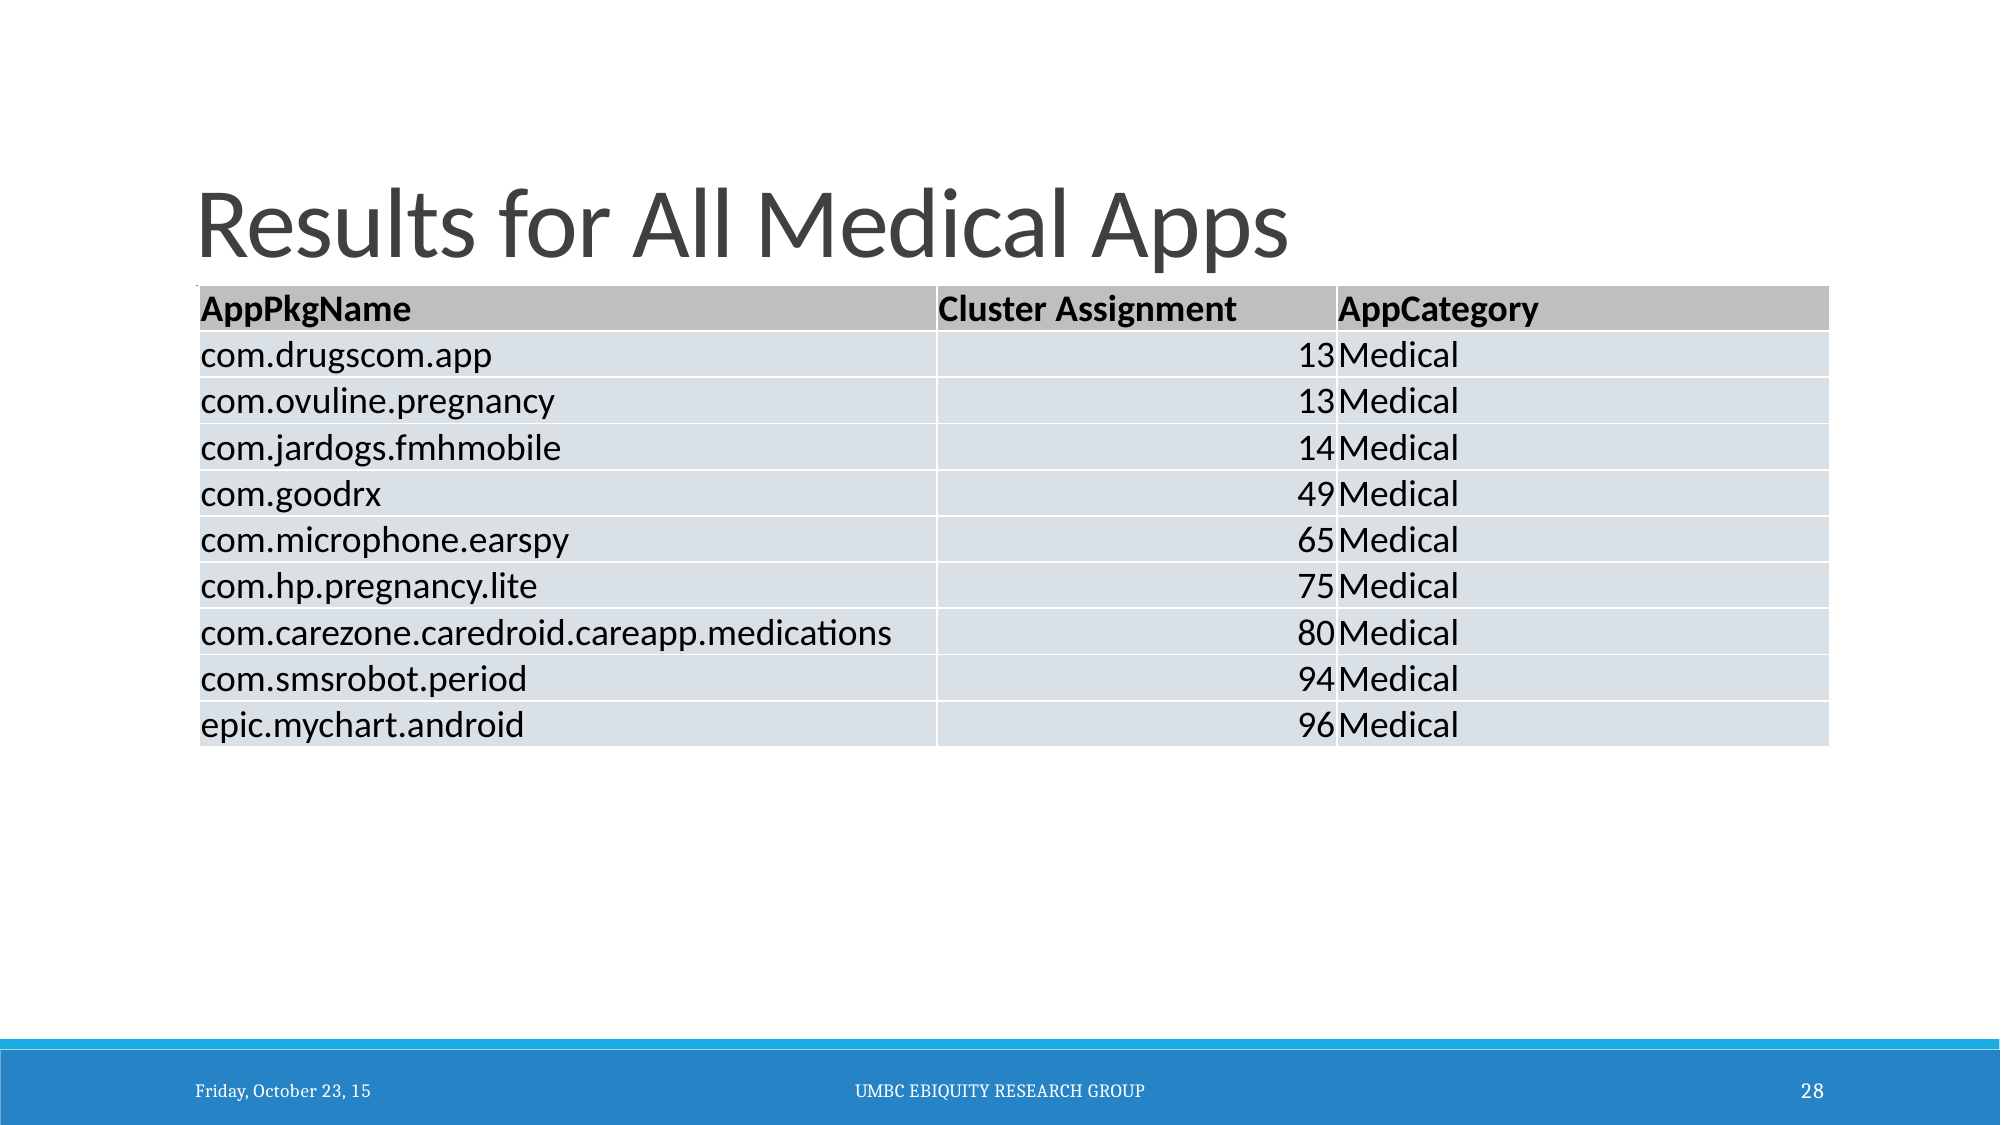

# Results for All Medical Apps
| AppPkgName | Cluster Assignment | AppCategory |
| --- | --- | --- |
| com.drugscom.app | 13 | Medical |
| com.ovuline.pregnancy | 13 | Medical |
| com.jardogs.fmhmobile | 14 | Medical |
| com.goodrx | 49 | Medical |
| com.microphone.earspy | 65 | Medical |
| com.hp.pregnancy.lite | 75 | Medical |
| com.carezone.caredroid.careapp.medications | 80 | Medical |
| com.smsrobot.period | 94 | Medical |
| epic.mychart.android | 96 | Medical |
Friday, October 23, 15
UMBC Ebiquity Research Group
28